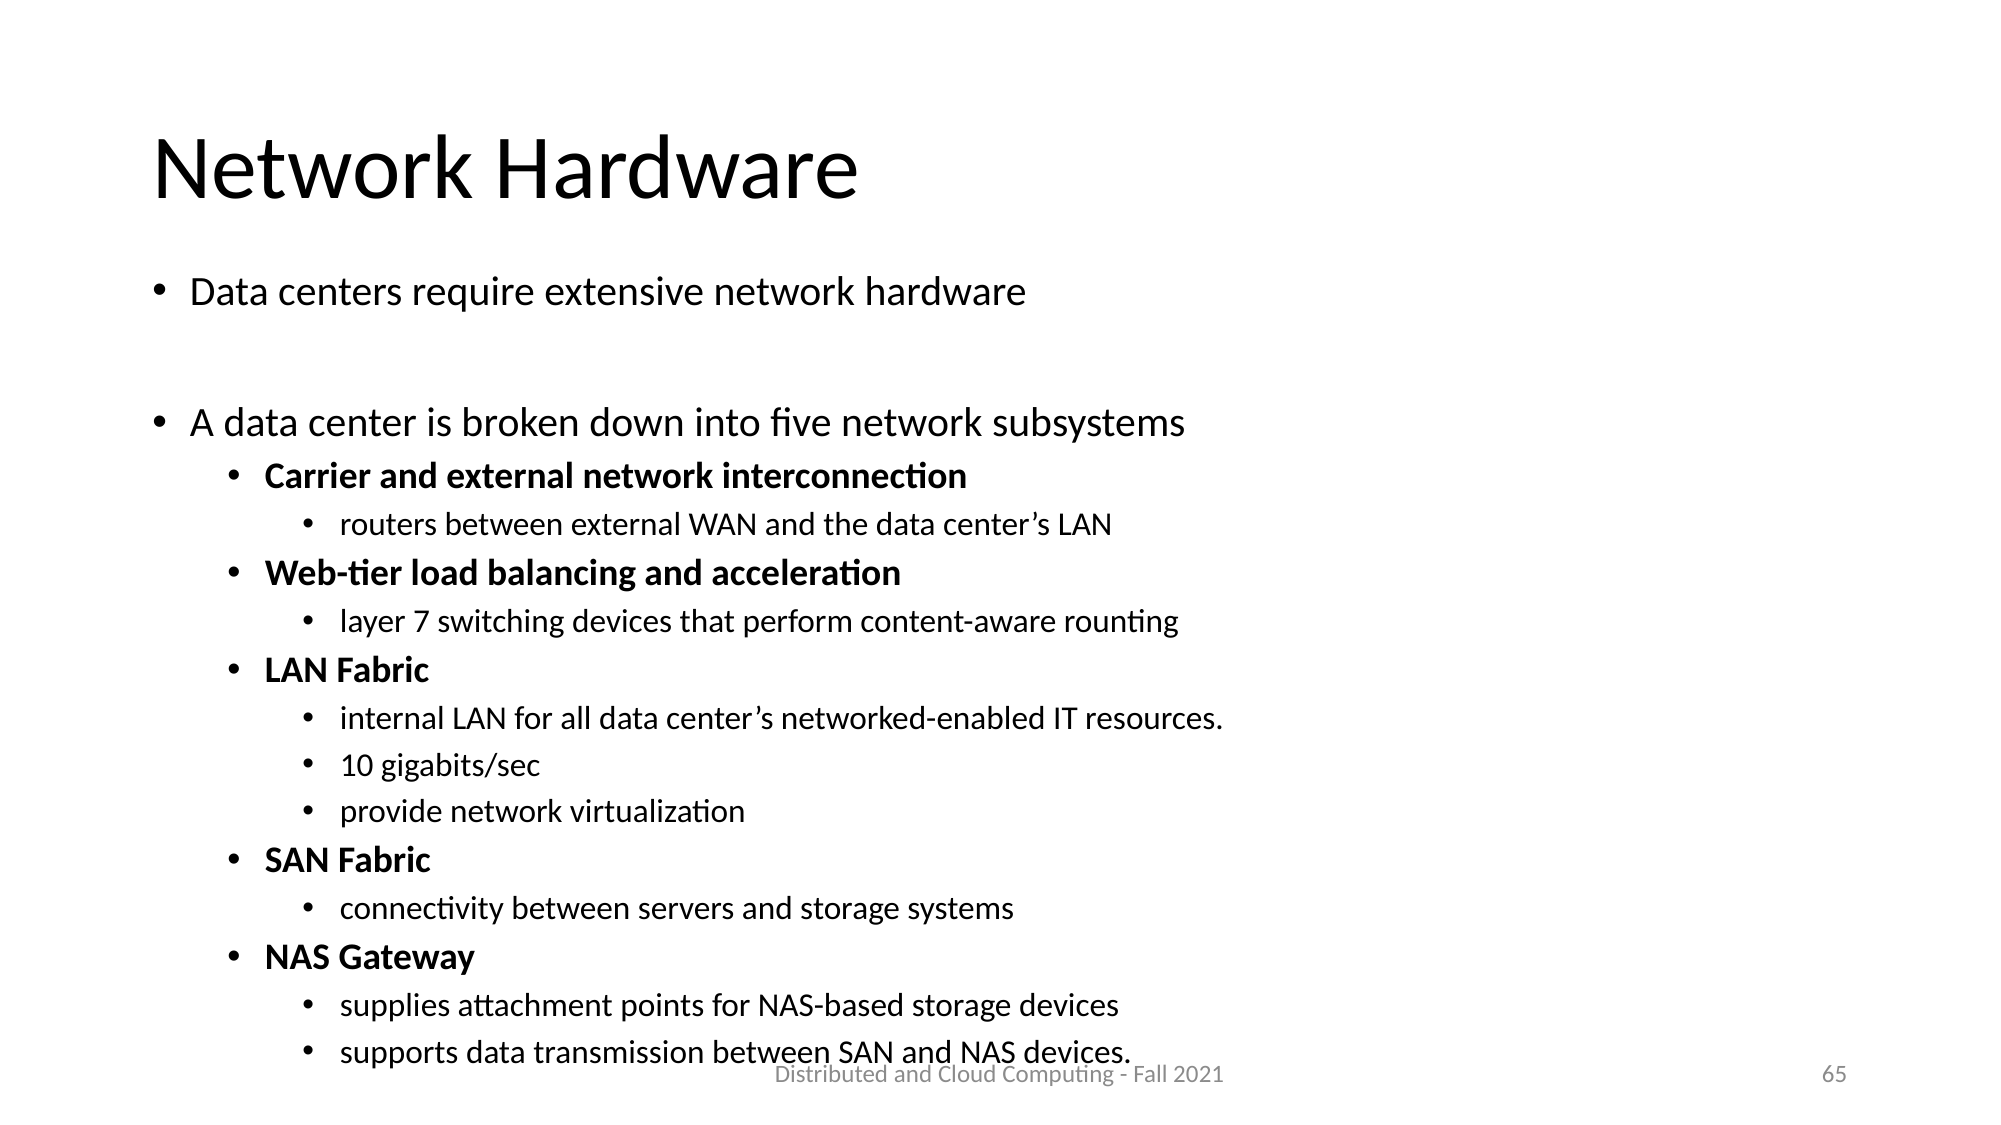

# Network Hardware
Data centers require extensive network hardware

A data center is broken down into five network subsystems
Carrier and external network interconnection
routers between external WAN and the data center’s LAN
Web-tier load balancing and acceleration
layer 7 switching devices that perform content-aware rounting
LAN Fabric
internal LAN for all data center’s networked-enabled IT resources.
10 gigabits/sec
provide network virtualization
SAN Fabric
connectivity between servers and storage systems
NAS Gateway
supplies attachment points for NAS-based storage devices
supports data transmission between SAN and NAS devices.
Distributed and Cloud Computing - Fall 2021
65